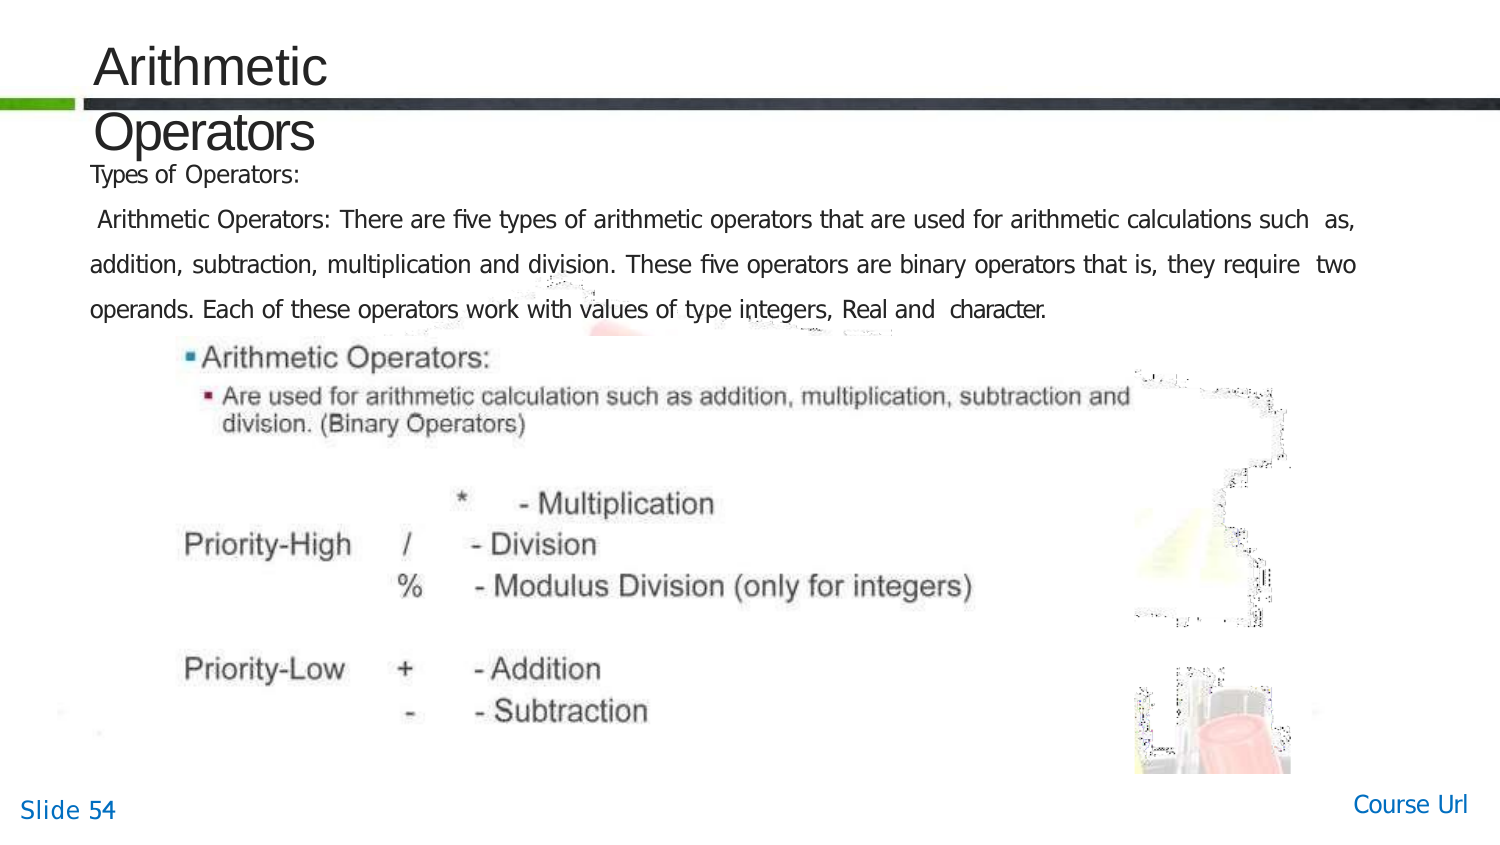

# Arithmetic Operators

Types of Operators:
Arithmetic Operators: There are five types of arithmetic operators that are used for arithmetic calculations such  as, addition, subtraction, multiplication and division. These five operators are binary operators that is, they require  two operands. Each of these operators work with values of type integers, Real and character.
Course Url
Slide 54